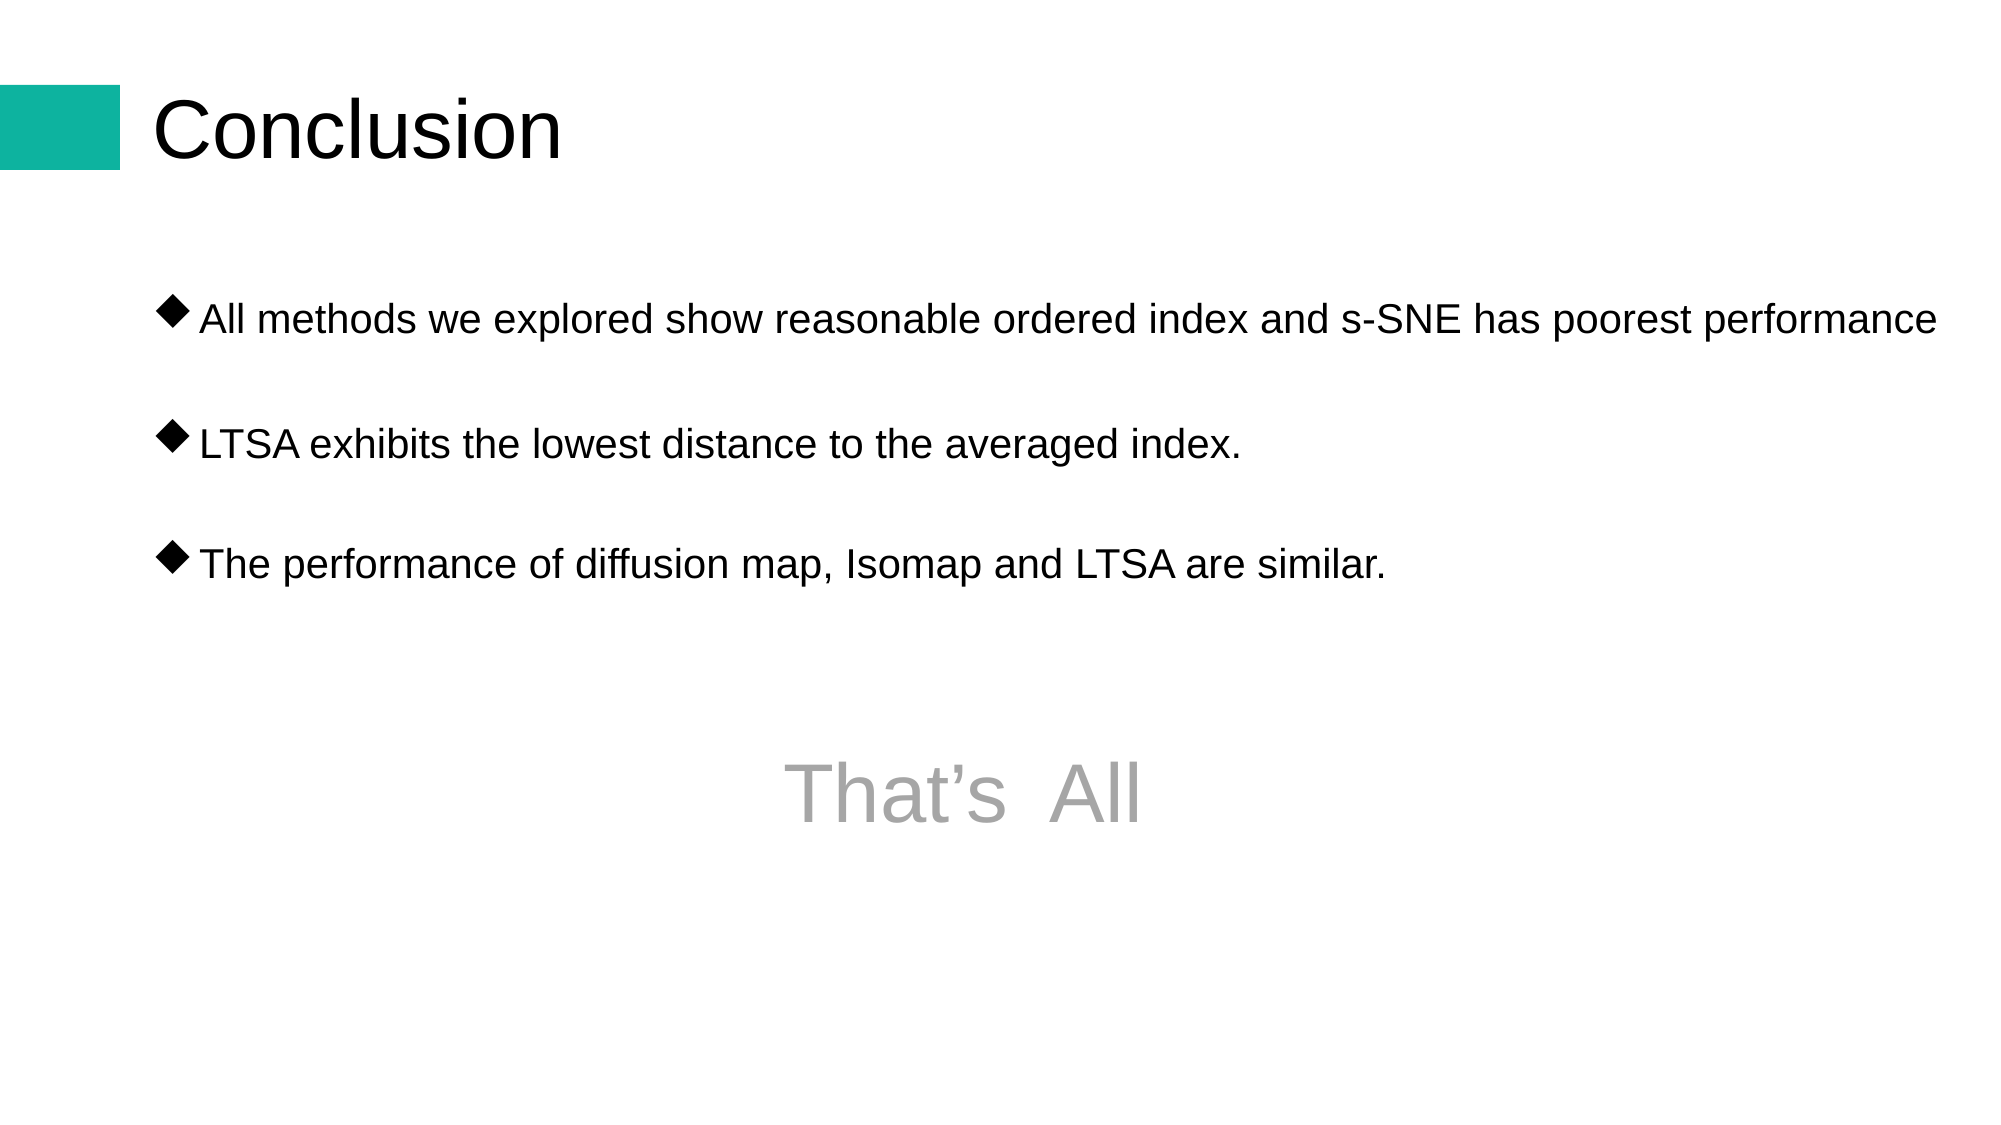

# Conclusion
All methods we explored show reasonable ordered index and s-SNE has poorest performance
LTSA exhibits the lowest distance to the averaged index.
The performance of diffusion map, Isomap and LTSA are similar.
That’s  All